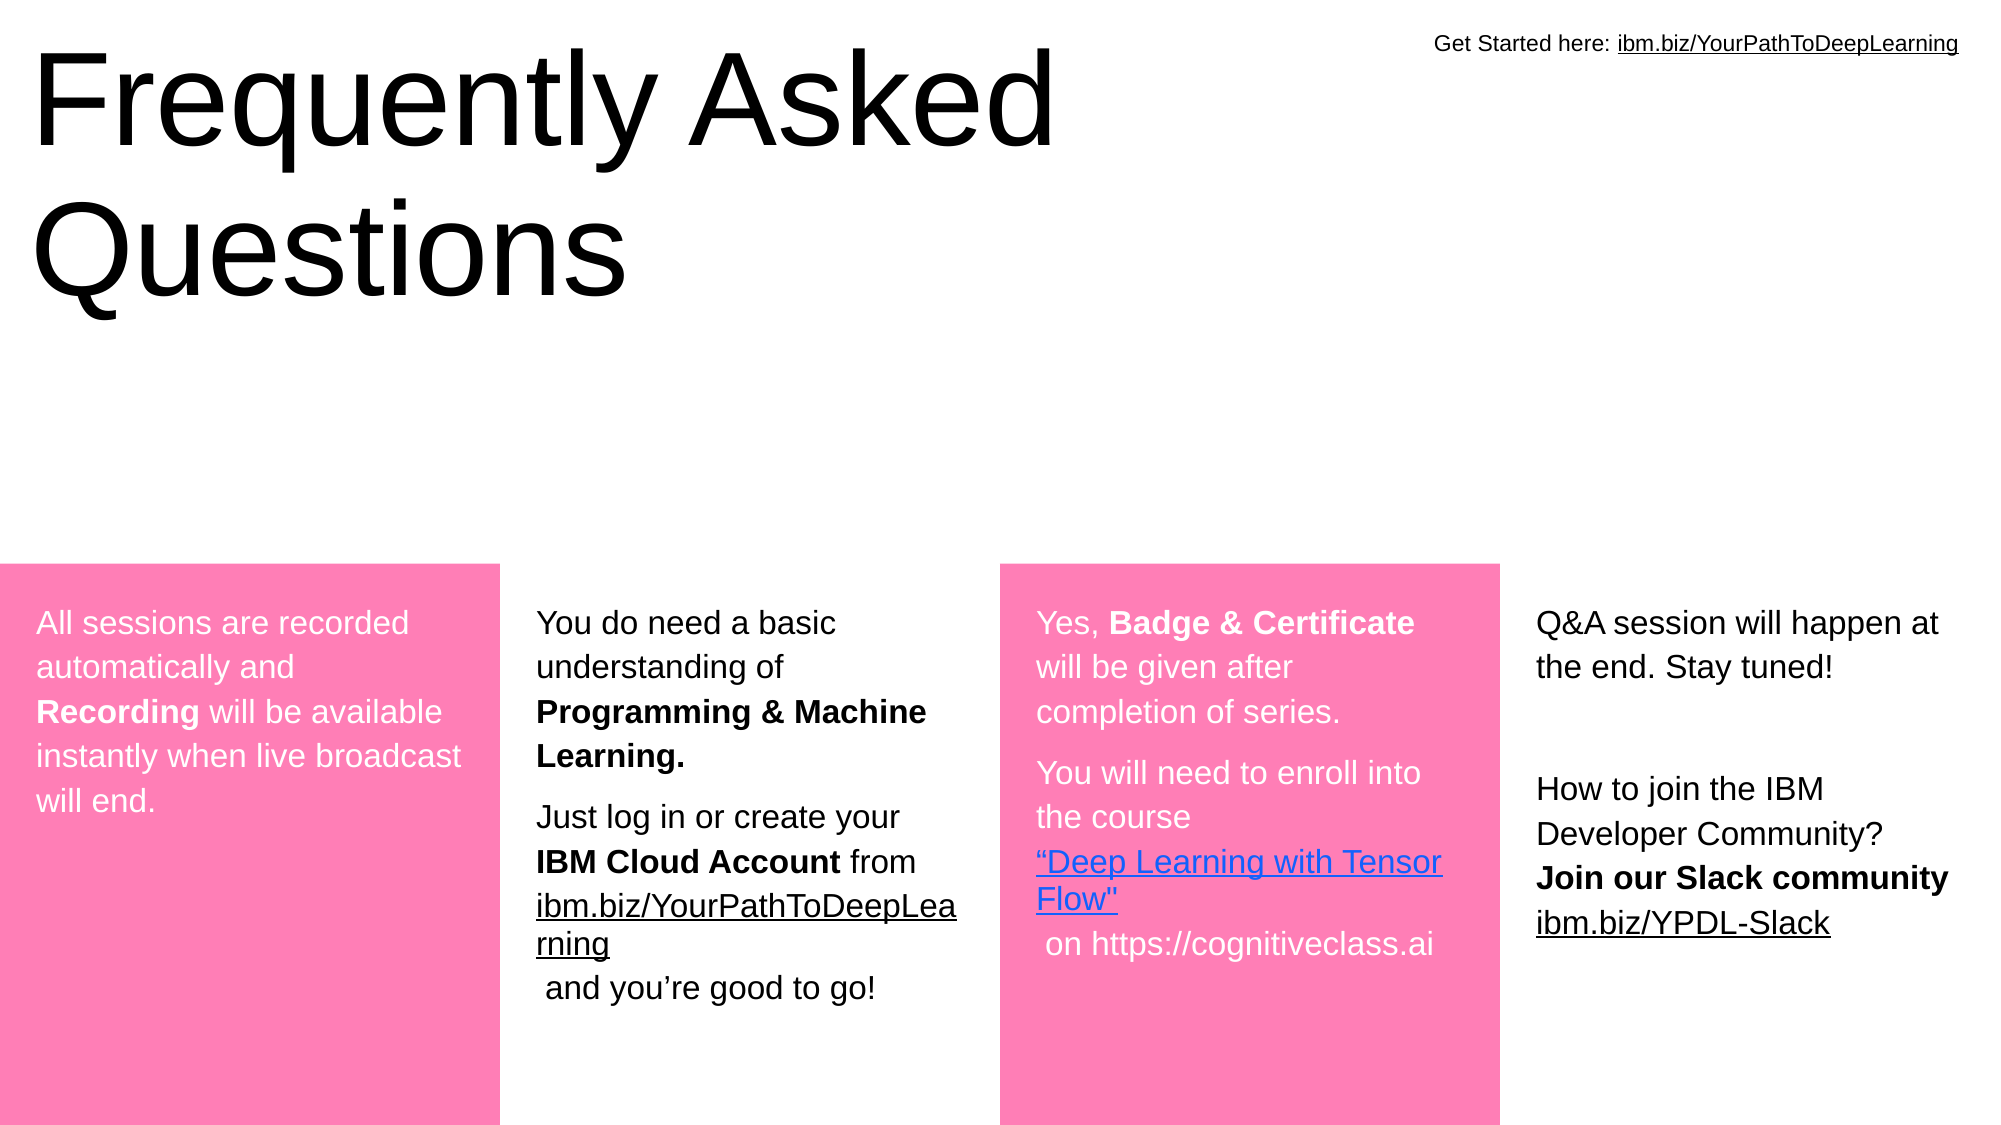

# Frequently Asked Questions
Get Started here: ibm.biz/YourPathToDeepLearning
All sessions are recorded automatically and Recording will be available instantly when live broadcast will end.
You do need a basic understanding of Programming & Machine Learning.
Just log in or create your IBM Cloud Account from ibm.biz/YourPathToDeepLearning and you’re good to go!
Yes, Badge & Certificate will be given after completion of series.
You will need to enroll into the course “Deep Learning with TensorFlow" on https://cognitiveclass.ai
Q&A session will happen at the end. Stay tuned!

How to join the IBM 
Developer Community? 
Join our Slack community 
ibm.biz/YPDL-Slack

Your Path to Deep Learning / August 23rd – September 1st, 2021 / © 2021 IBM Corporation
2